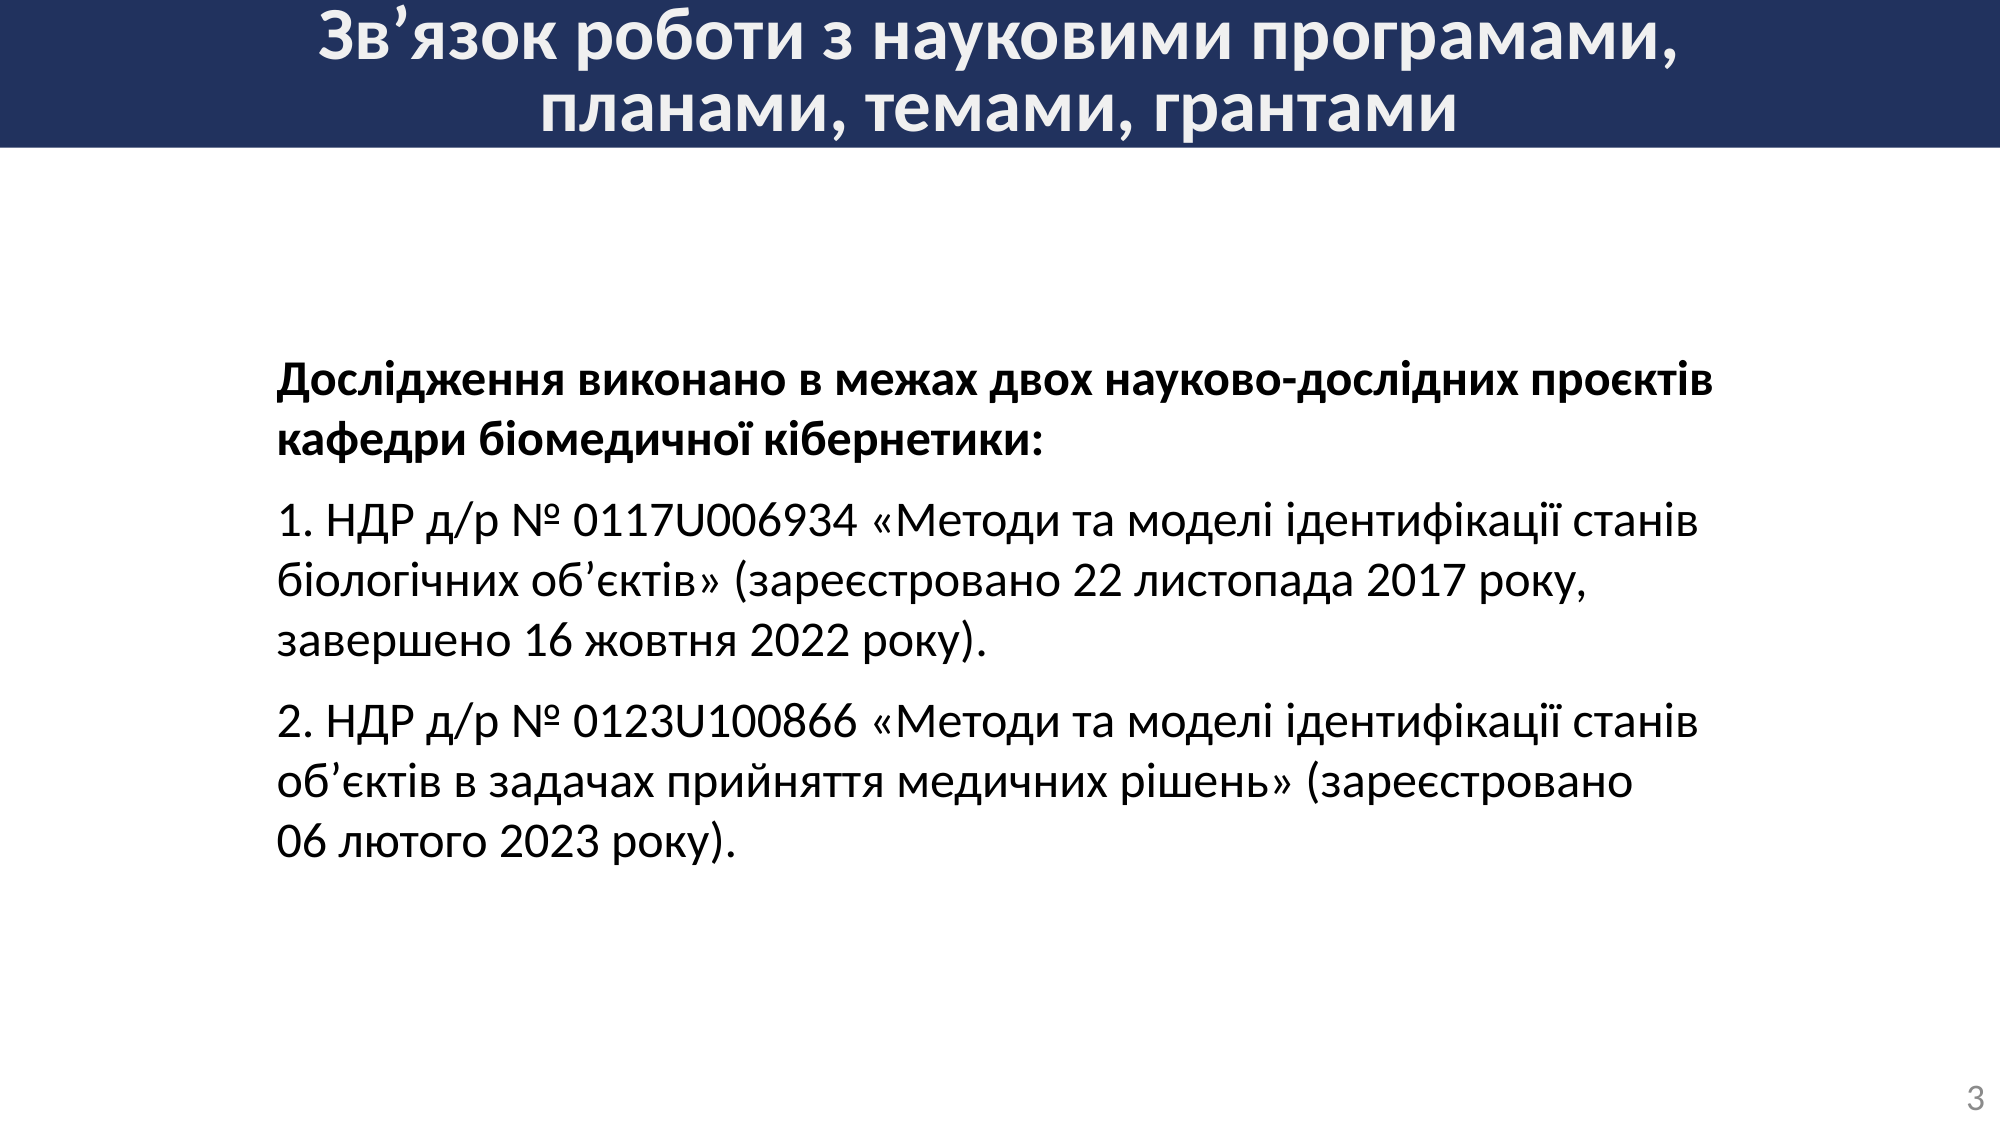

# Зв’язок роботи з науковими програмами, планами, темами, грантами
Дослідження виконано в межах двох науково-дослідних проєктів кафедри біомедичної кібернетики:
1. НДР д/р № 0117U006934 «Методи та моделі ідентифікації станів біологічних об’єктів» (зареєстровано 22 листопада 2017 року, завершено 16 жовтня 2022 року).
2. НДР д/р № 0123U100866 «Методи та моделі ідентифікації станів об’єктів в задачах прийняття медичних рішень» (зареєстровано
06 лютого 2023 року).
3